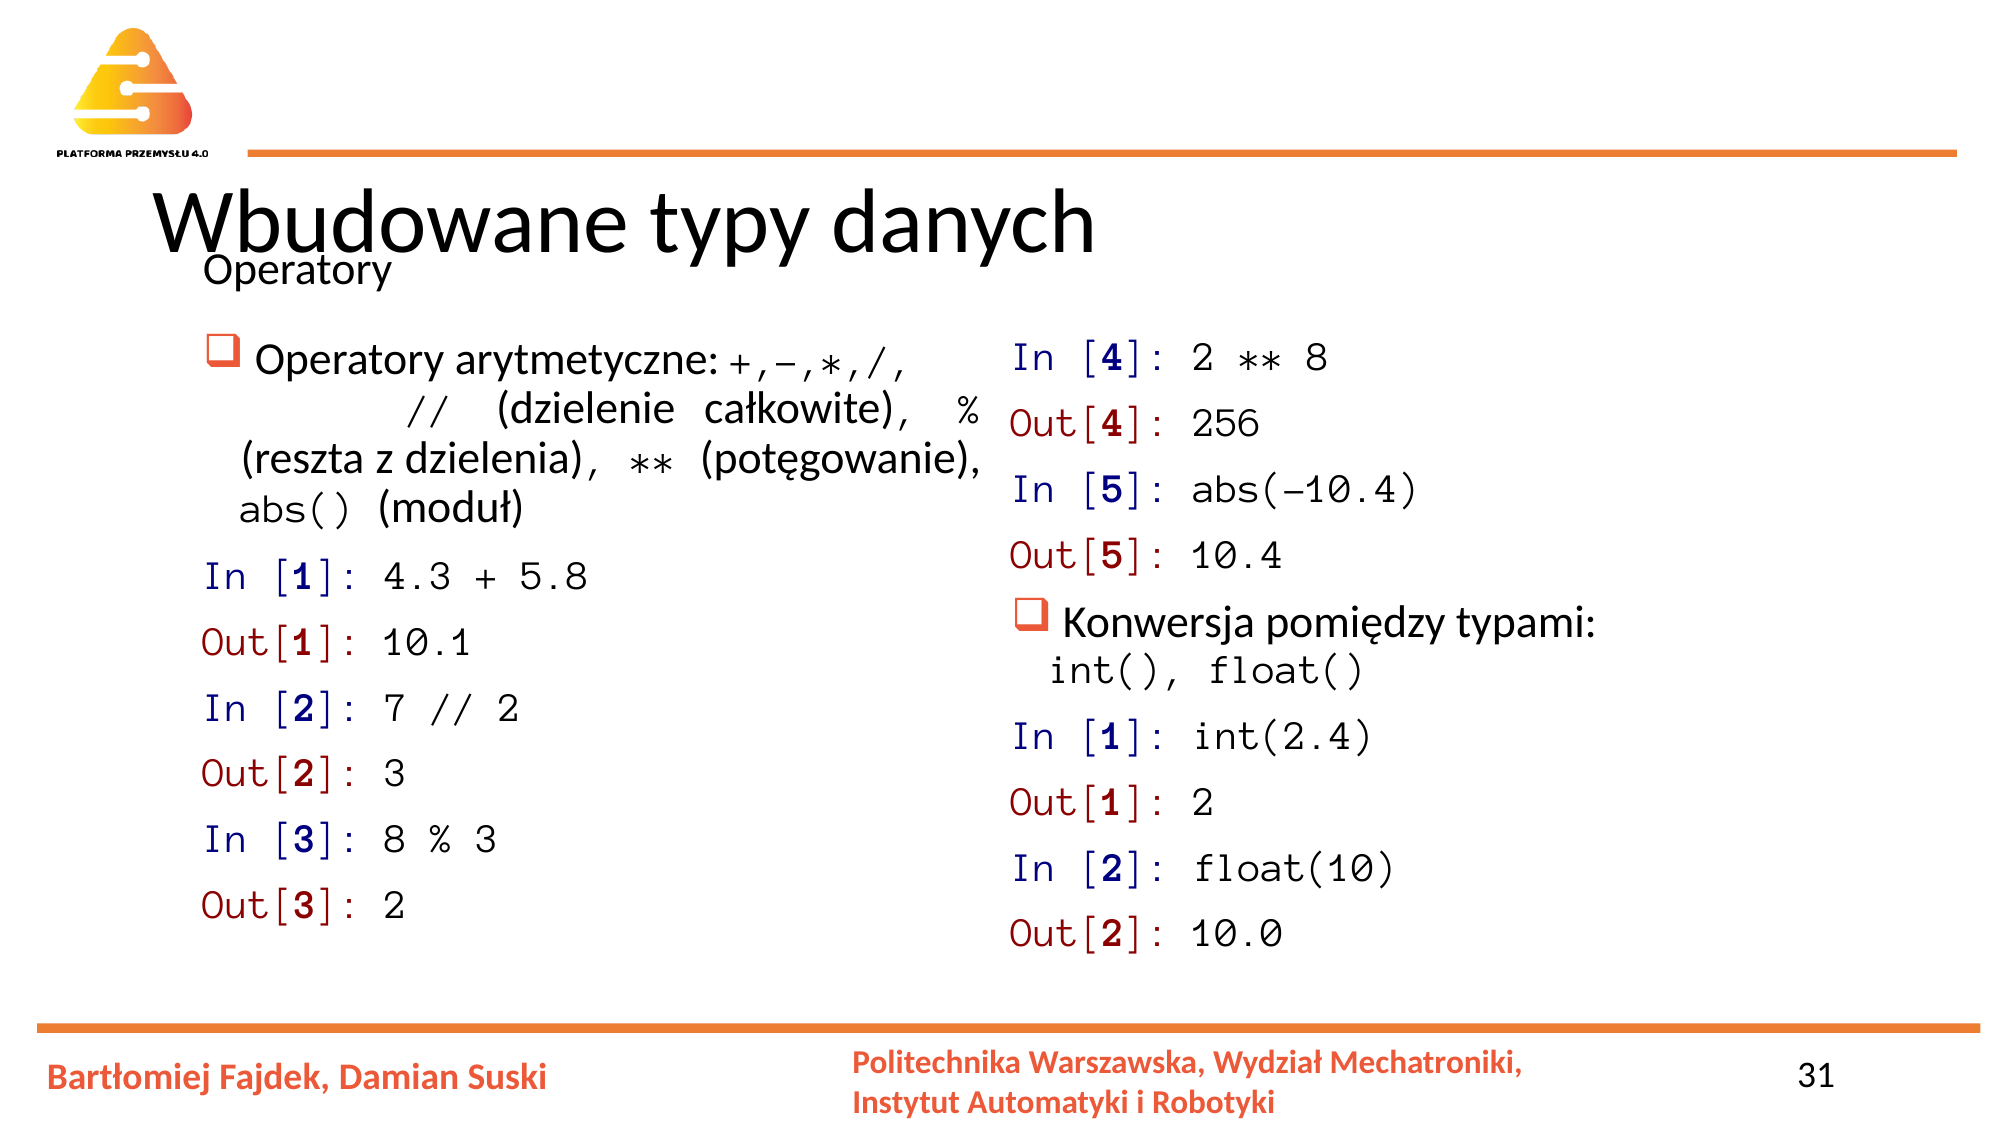

# Wbudowane typy danych
Operatory
 Operatory arytmetyczne: +,-,*,/,        // (dzielenie całkowite), % (reszta z dzielenia), ** (potęgowanie), abs() (moduł)
In [1]: 4.3 + 5.8
Out[1]: 10.1
In [2]: 7 // 2
Out[2]: 3
In [3]: 8 % 3
Out[3]: 2

In [4]: 2 ** 8
Out[4]: 256
In [5]: abs(-10.4)
Out[5]: 10.4
 Konwersja pomiędzy typami: int(), float()
In [1]: int(2.4)
Out[1]: 2
In [2]: float(10)
Out[2]: 10.0

31